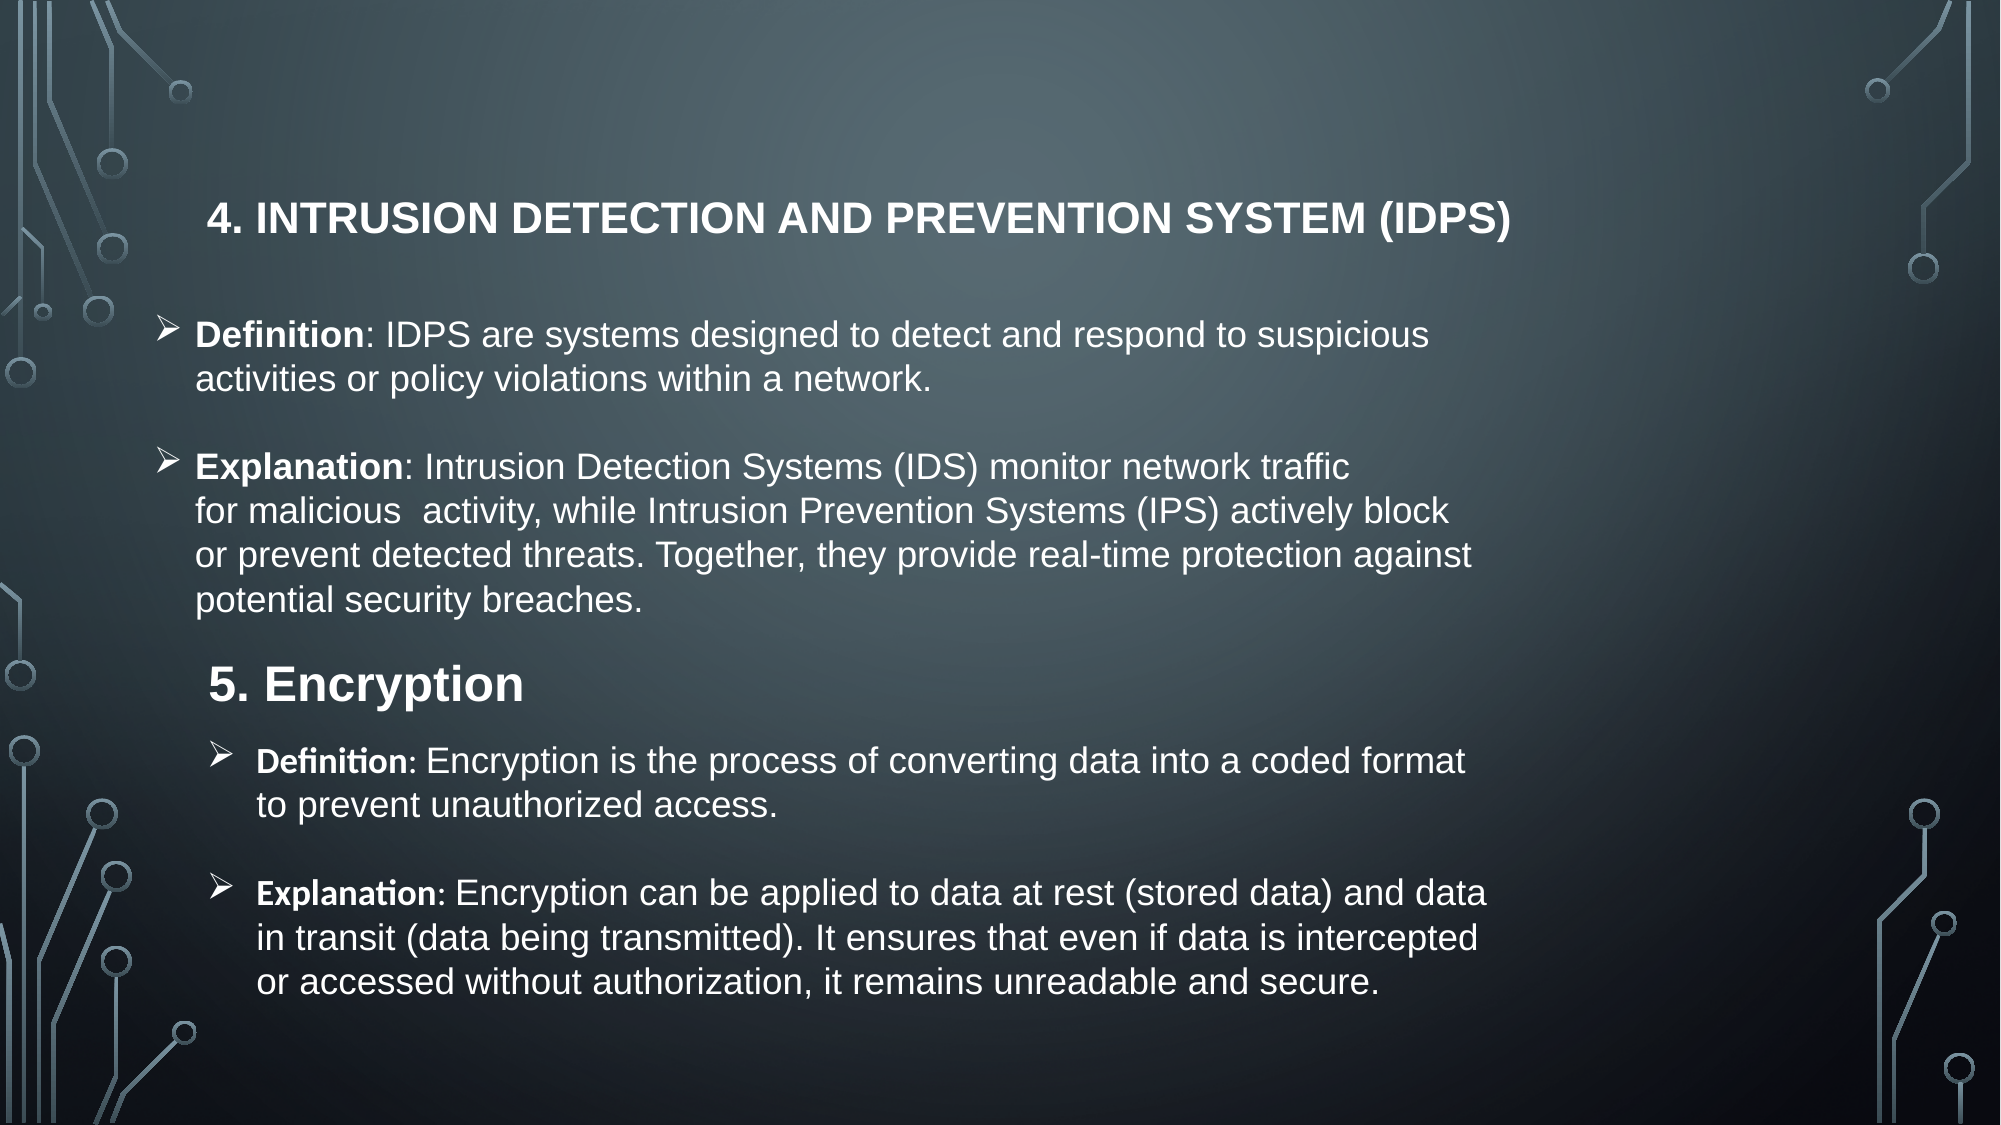

4. Intrusion Detection And Prevention System (IDPS)
Definition: IDPS are systems designed to detect and respond to suspicious
    activities or policy violations within a network.

Explanation: Intrusion Detection Systems (IDS) monitor network traffic
    for malicious  activity, while Intrusion Prevention Systems (IPS) actively block
    or prevent detected threats. Together, they provide real-time protection against
    potential security breaches.
5. Encryption
Definition: Encryption is the process of converting data into a coded format to prevent unauthorized access.

Explanation: Encryption can be applied to data at rest (stored data) and data in transit (data being transmitted). It ensures that even if data is intercepted or accessed without authorization, it remains unreadable and secure.